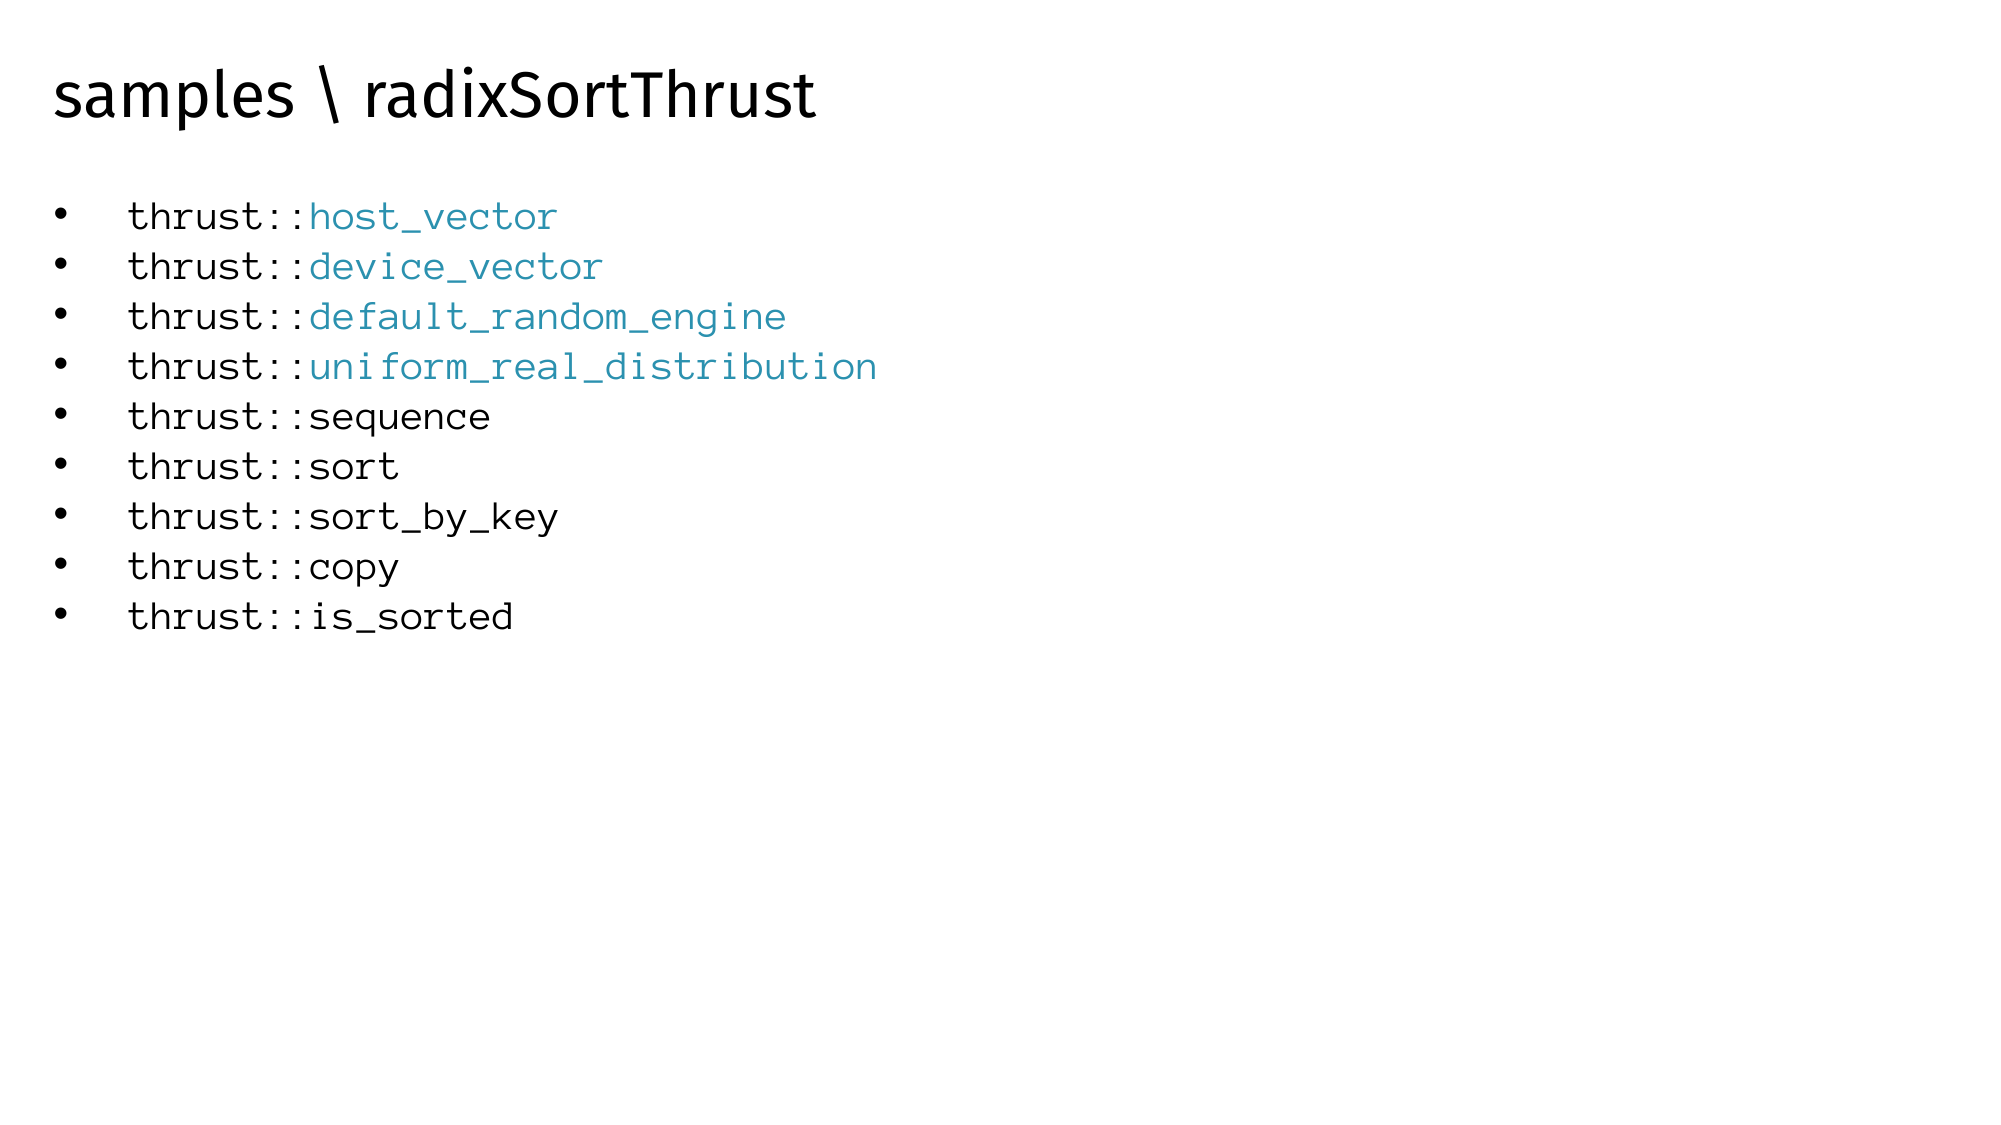

# samples \ radixSortThrust
thrust::host_vector
thrust::device_vector
thrust::default_random_engine
thrust::uniform_real_distribution
thrust::sequence
thrust::sort
thrust::sort_by_key
thrust::copy
thrust::is_sorted